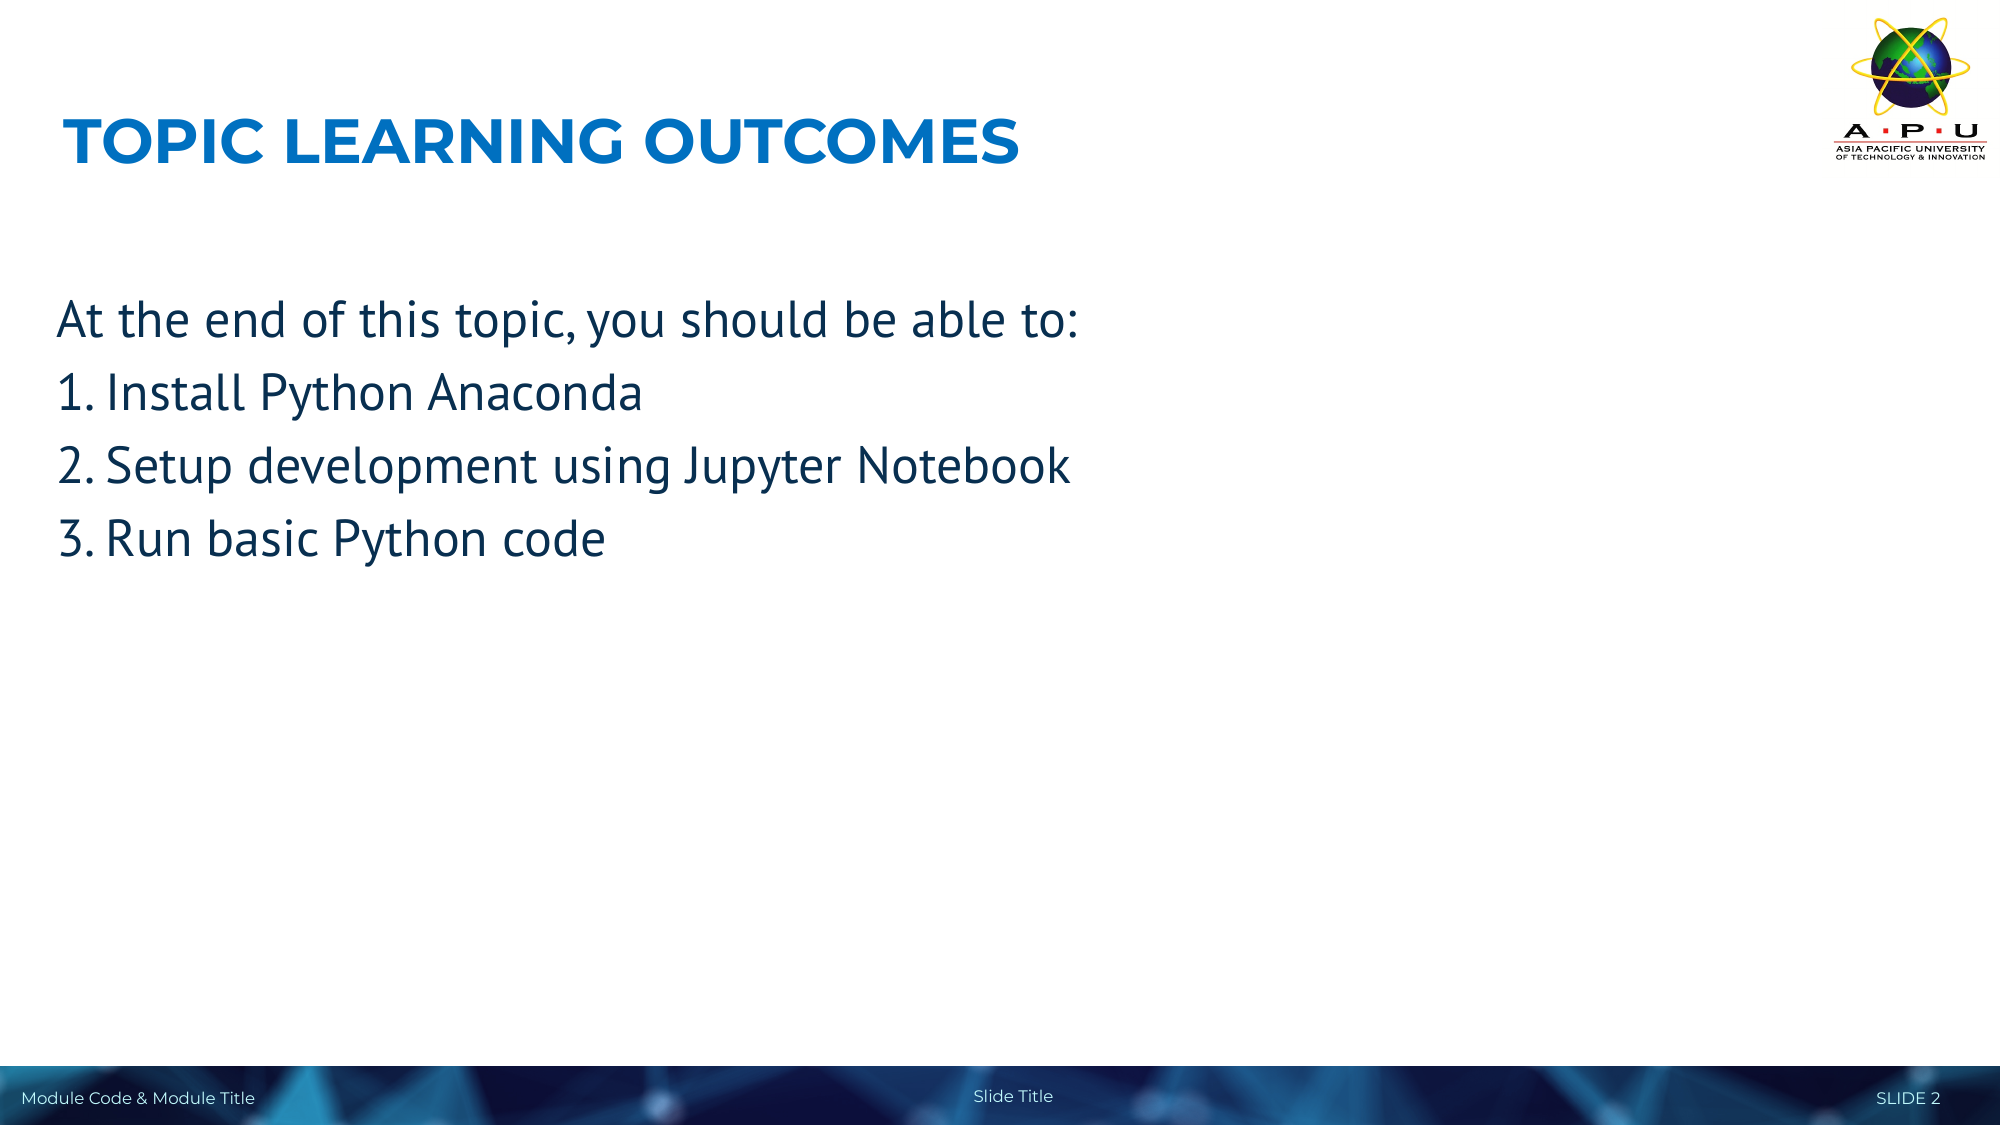

# TOPIC LEARNING OUTCOMES
At the end of this topic, you should be able to:
1. Install Python Anaconda
2. Setup development using Jupyter Notebook
3. Run basic Python code